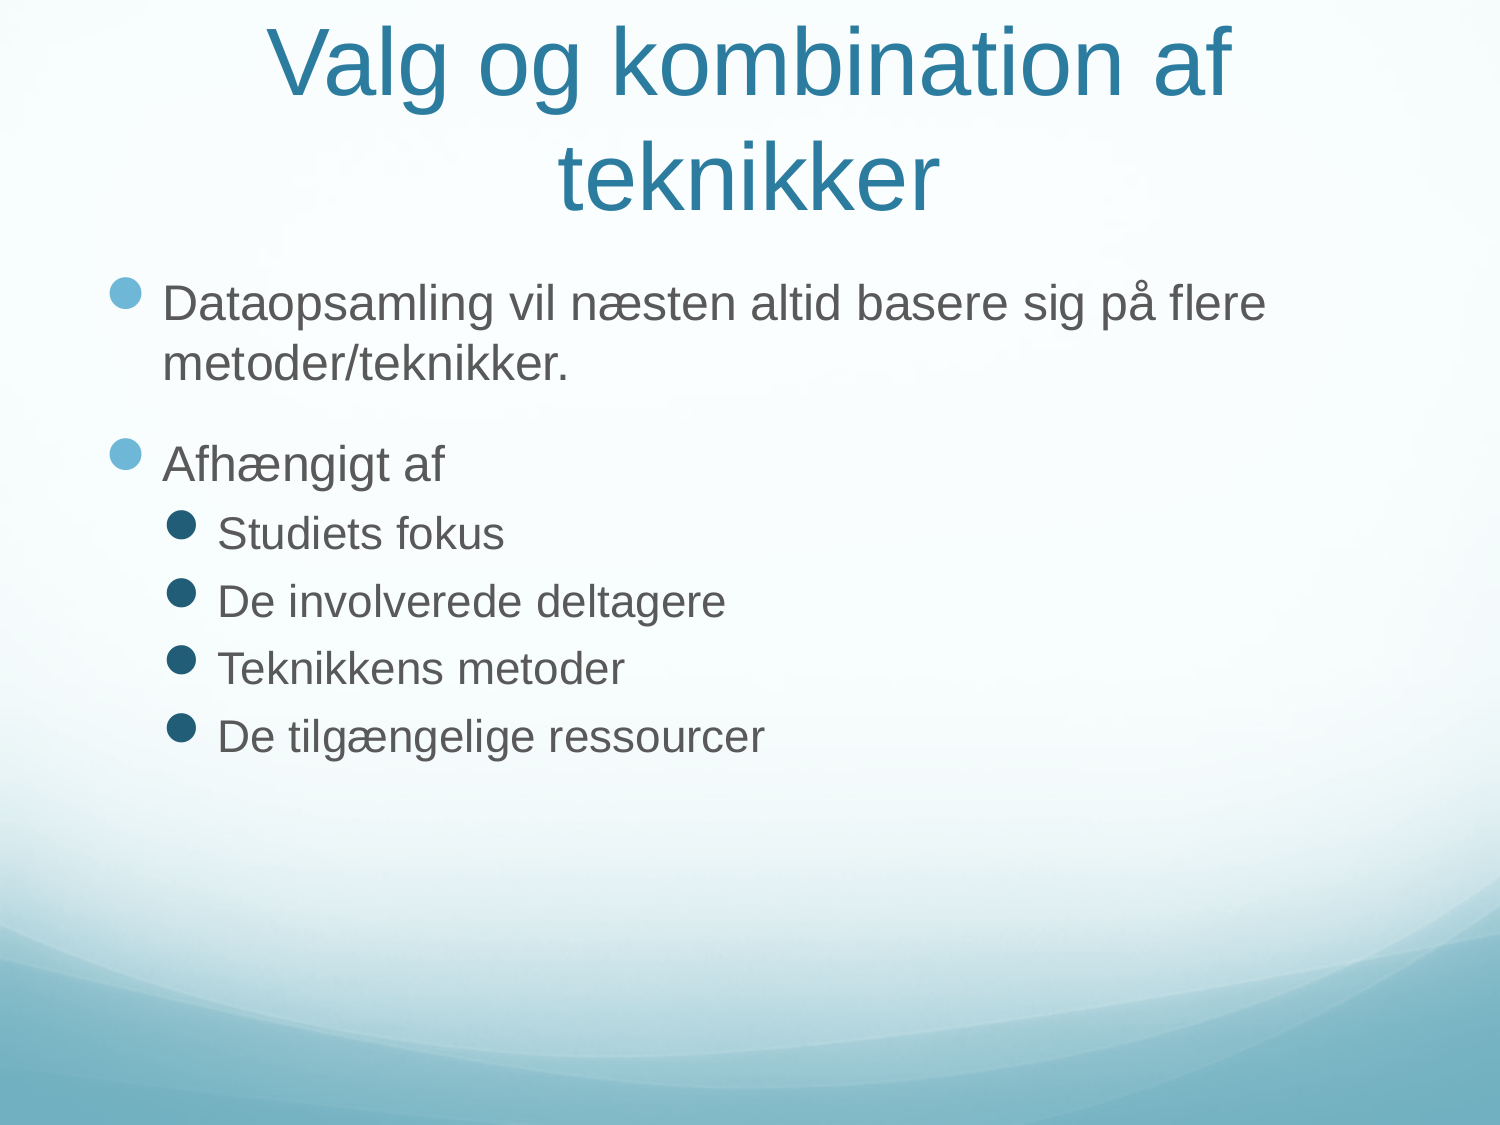

# Valg og kombination af teknikker
Dataopsamling vil næsten altid basere sig på flere metoder/teknikker.
Afhængigt af
Studiets fokus
De involverede deltagere
Teknikkens metoder
De tilgængelige ressourcer